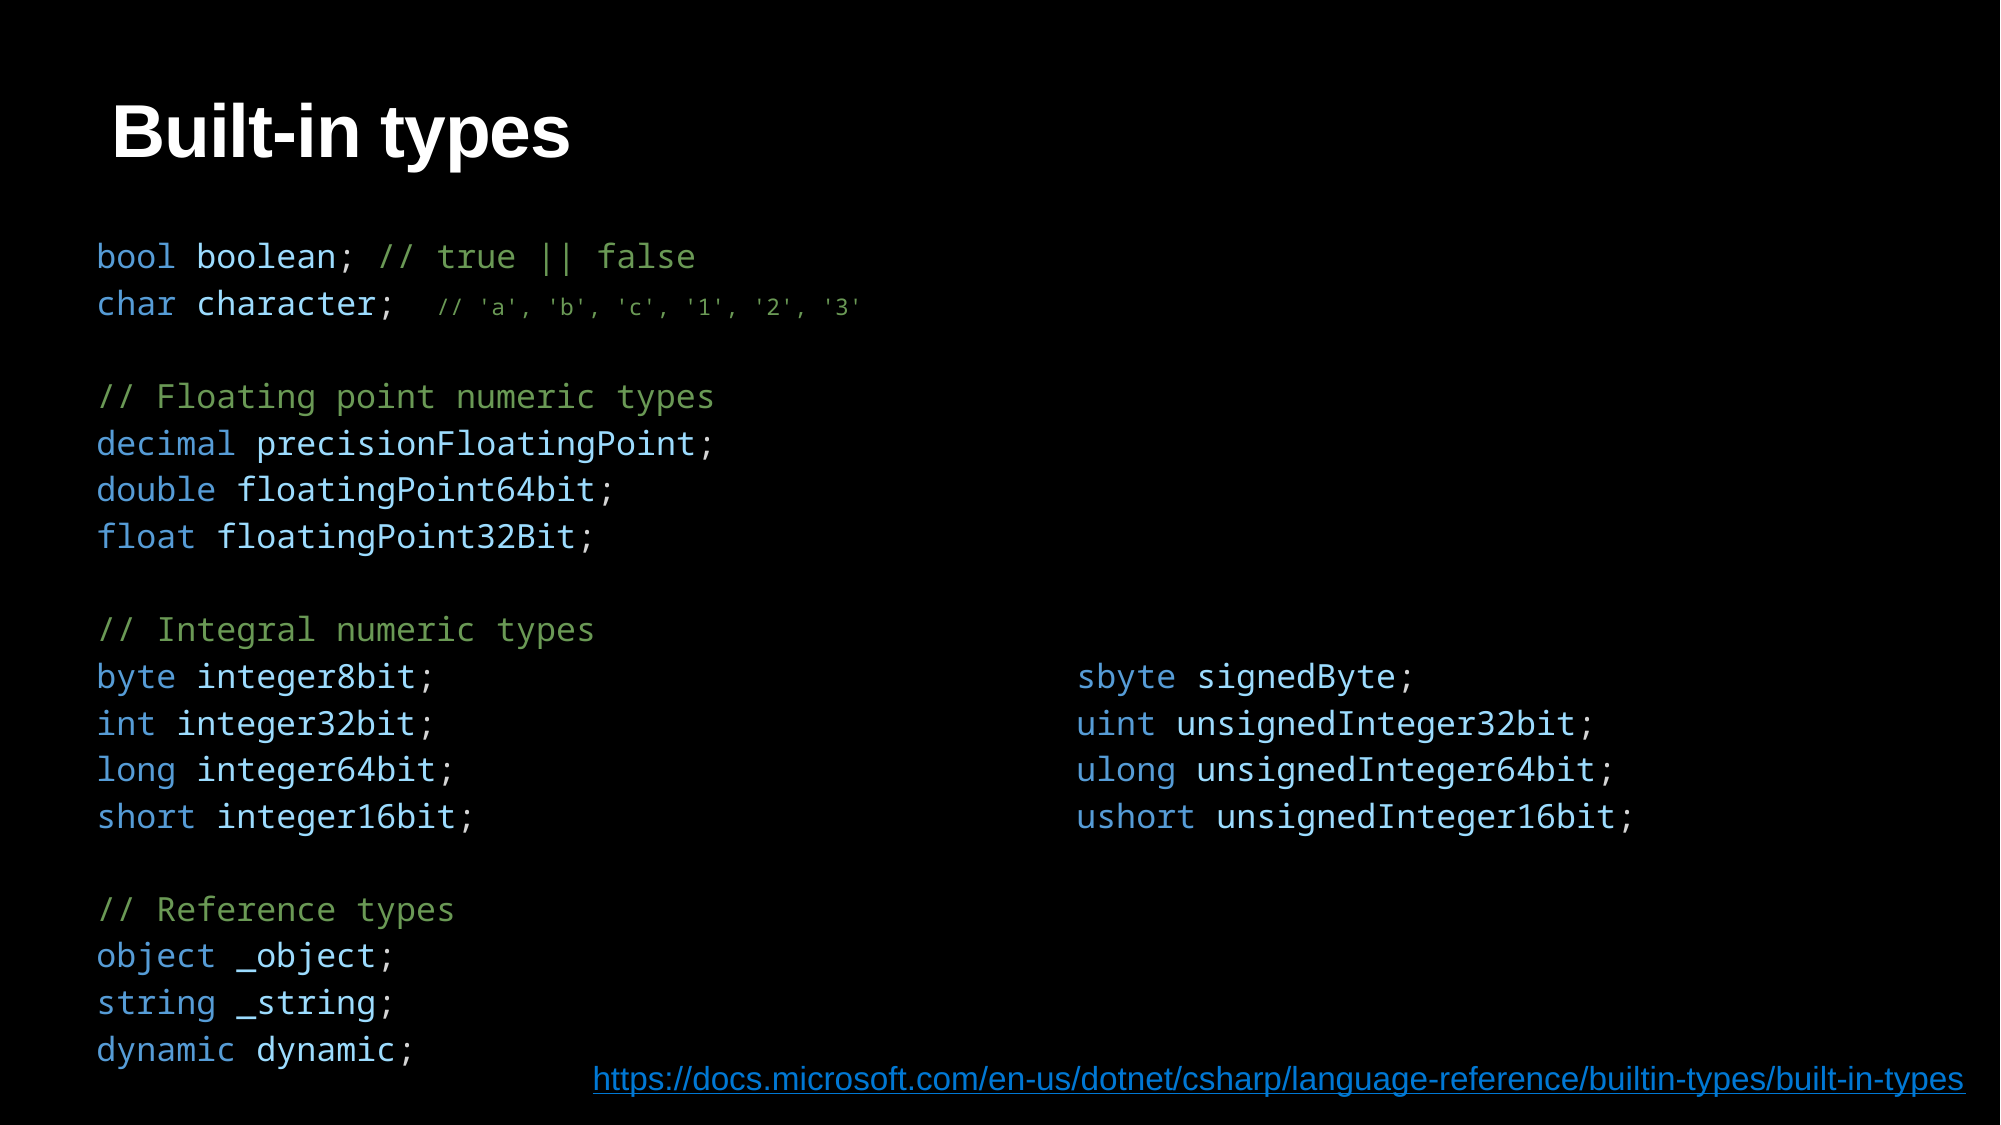

Built-in types
bool boolean; // true || false
char character;  // 'a', 'b', 'c', '1', '2', '3'

// Floating point numeric types
decimal precisionFloatingPoint;
double floatingPoint64bit;
float floatingPoint32Bit;

// Integral numeric types
byte integer8bit;                                sbyte signedByte;
int integer32bit;                                uint unsignedInteger32bit;
long integer64bit;                               ulong unsignedInteger64bit;
short integer16bit;                              ushort unsignedInteger16bit;

// Reference types
object _object;
string _string;
dynamic dynamic;
https://docs.microsoft.com/en-us/dotnet/csharp/language-reference/builtin-types/built-in-types